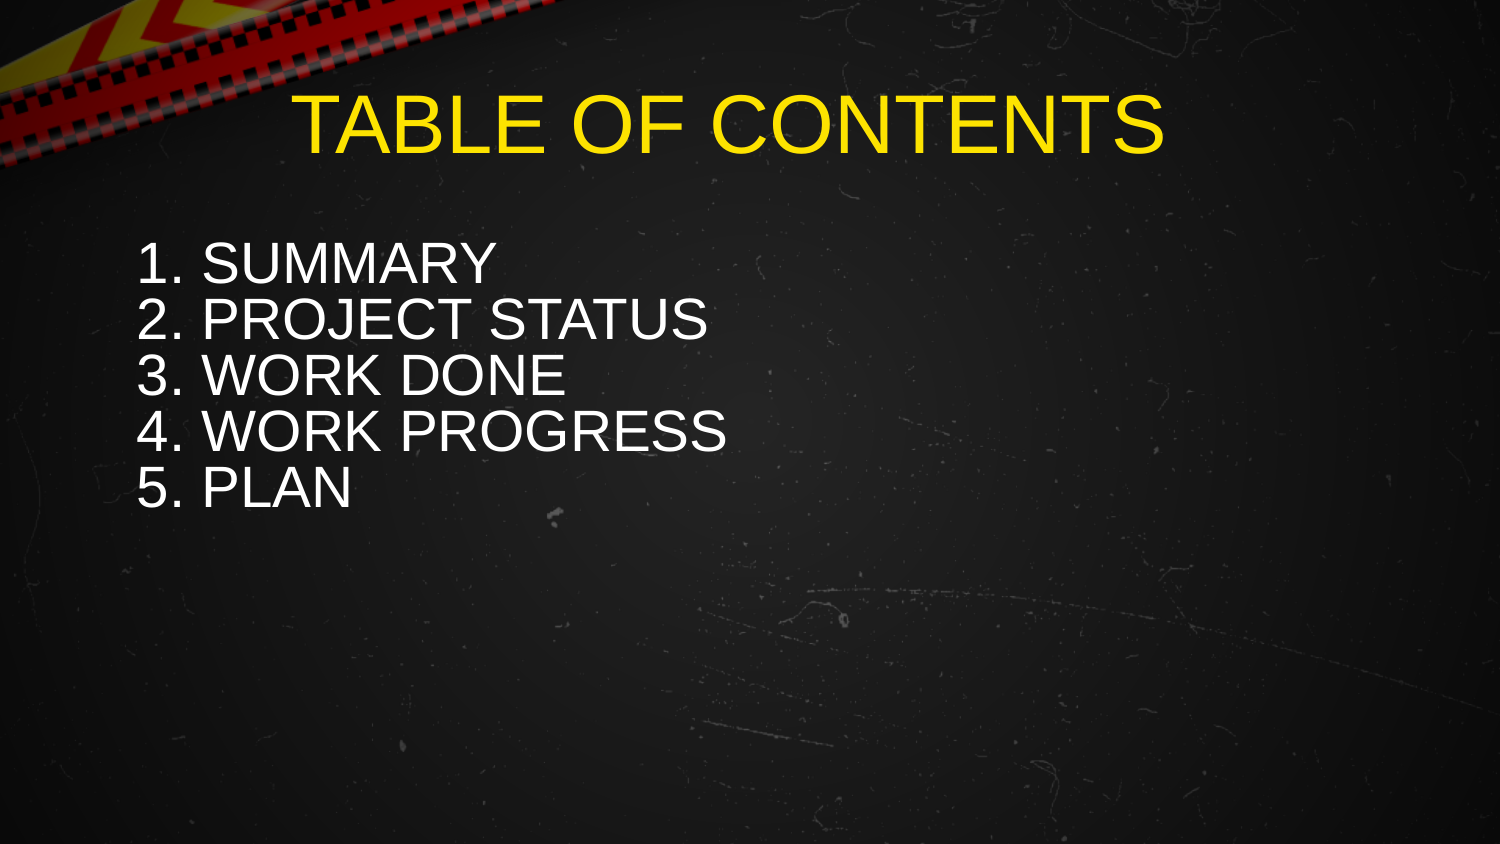

TABLE OF CONTENTS
# 1. SUMMARY 2. PROJECT STATUS 3. WORK DONE 4. WORK PROGRESS 5. PLAN